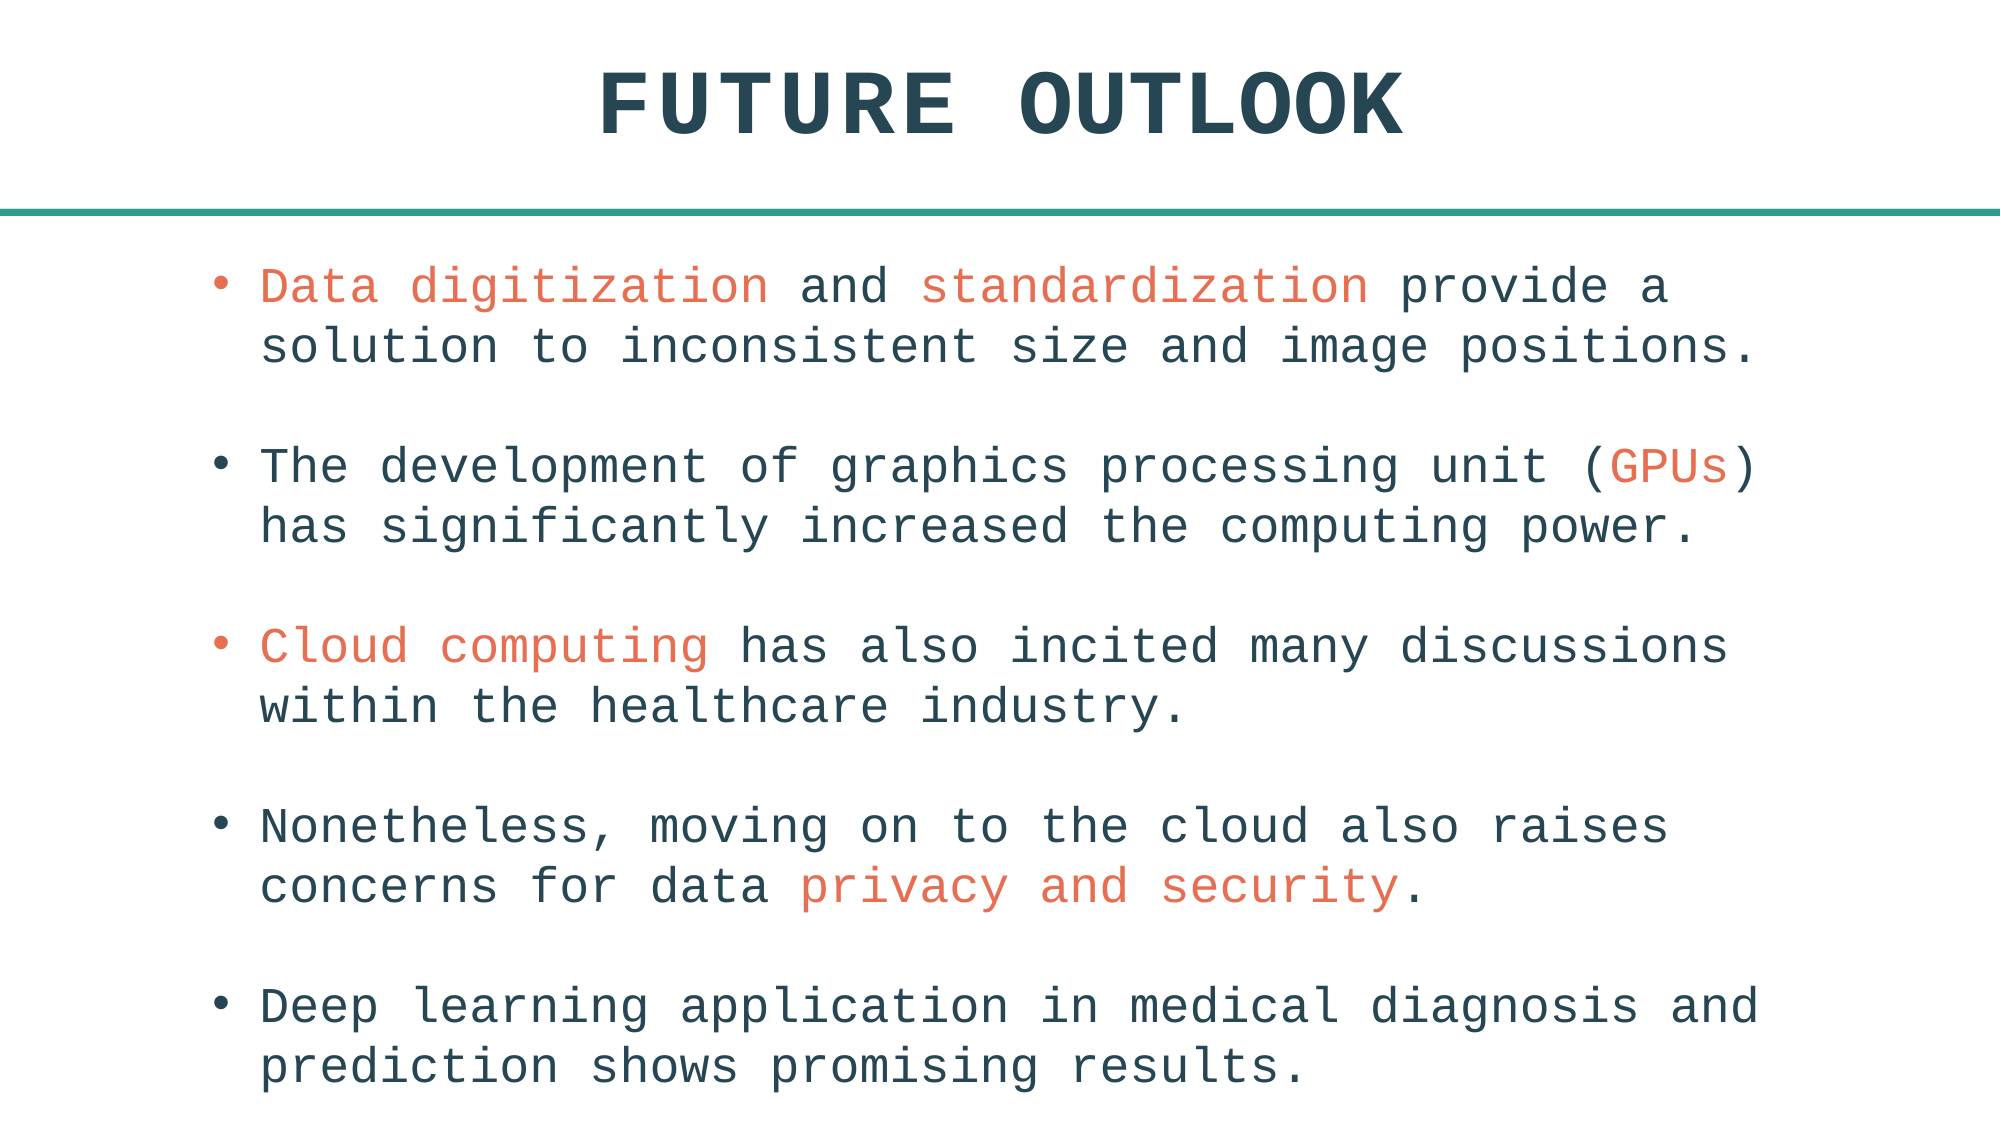

# FUTURE OUTLOOK
Data digitization and standardization provide a solution to inconsistent size and image positions.

The development of graphics processing unit (GPUs) has significantly increased the computing power.

Cloud computing has also incited many discussions within the healthcare industry.

Nonetheless, moving on to the cloud also raises concerns for data privacy and security.

Deep learning application in medical diagnosis and prediction shows promising results.